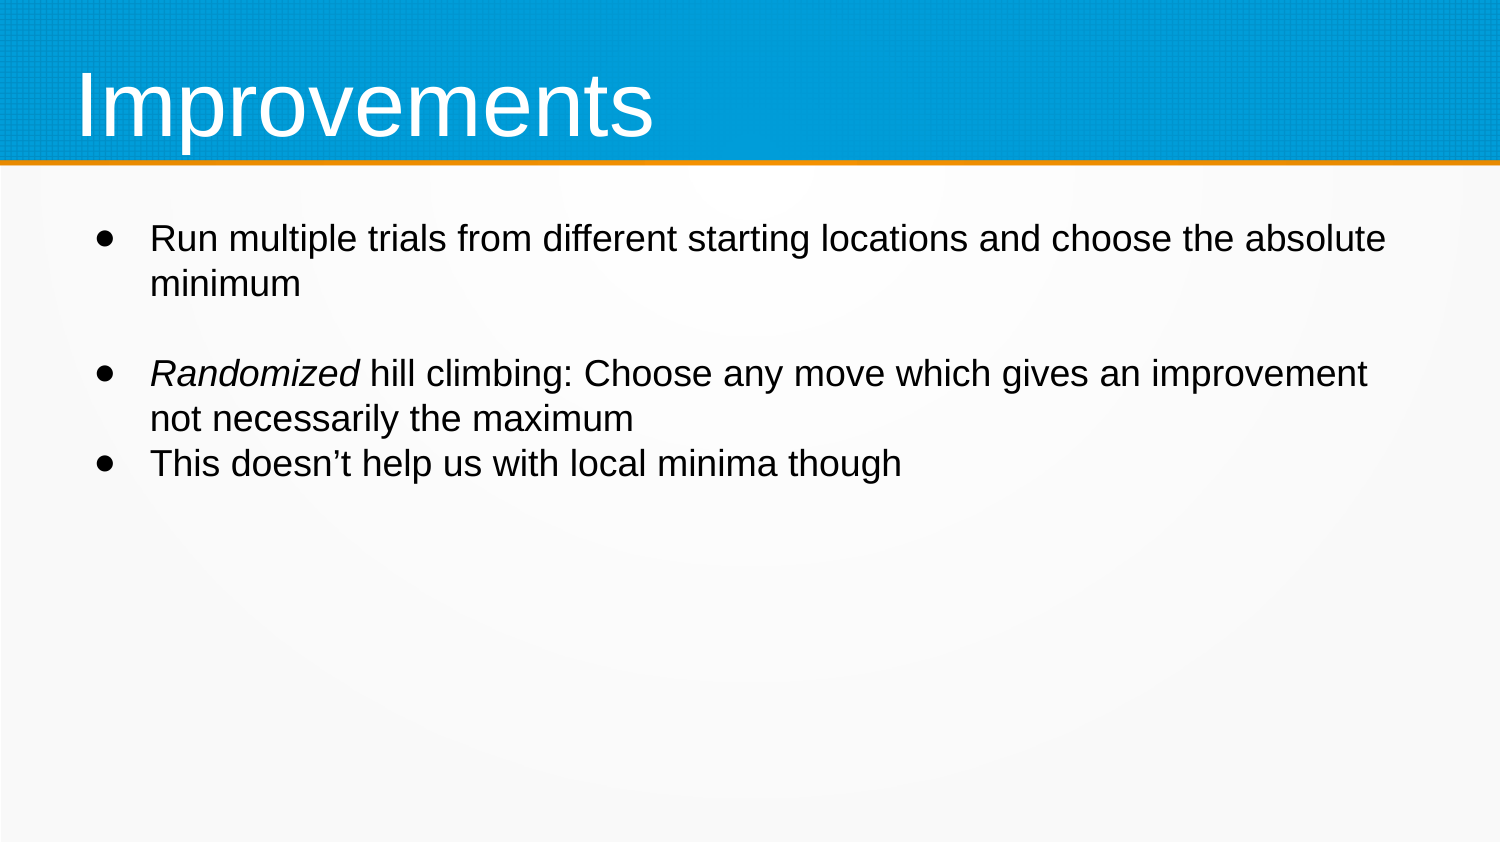

Improvements
Run multiple trials from different starting locations and choose the absolute minimum

Randomized hill climbing: Choose any move which gives an improvement not necessarily the maximum
This doesn’t help us with local minima though